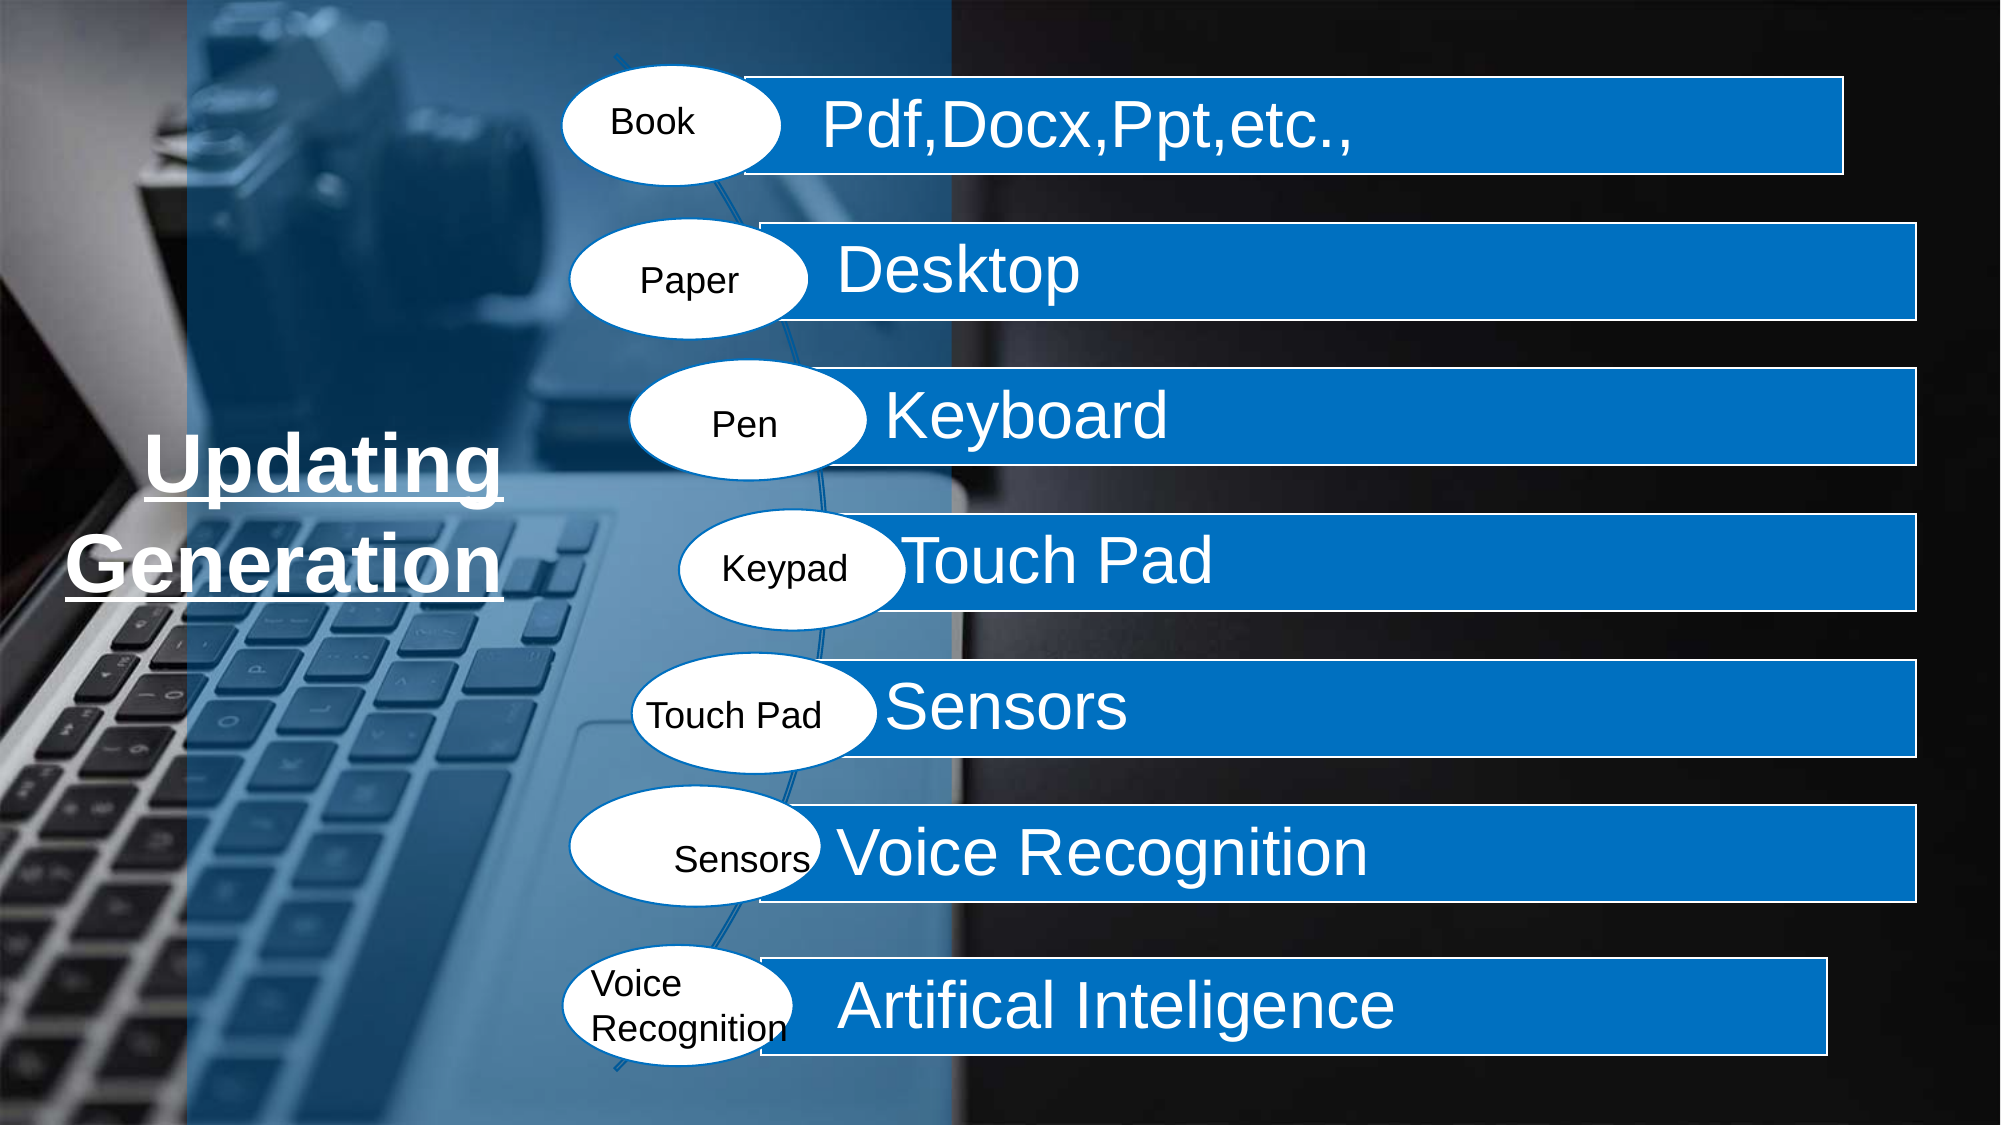

Pdf,Docx,Ppt,etc.,
Desktop
Keyboard
Touch Pad
Sensors
Voice Recognition
Artifical Inteligence
Book
Paper
Pen
Updating Generation
Keypad
Touch Pad
Sensors
Voice Recognition